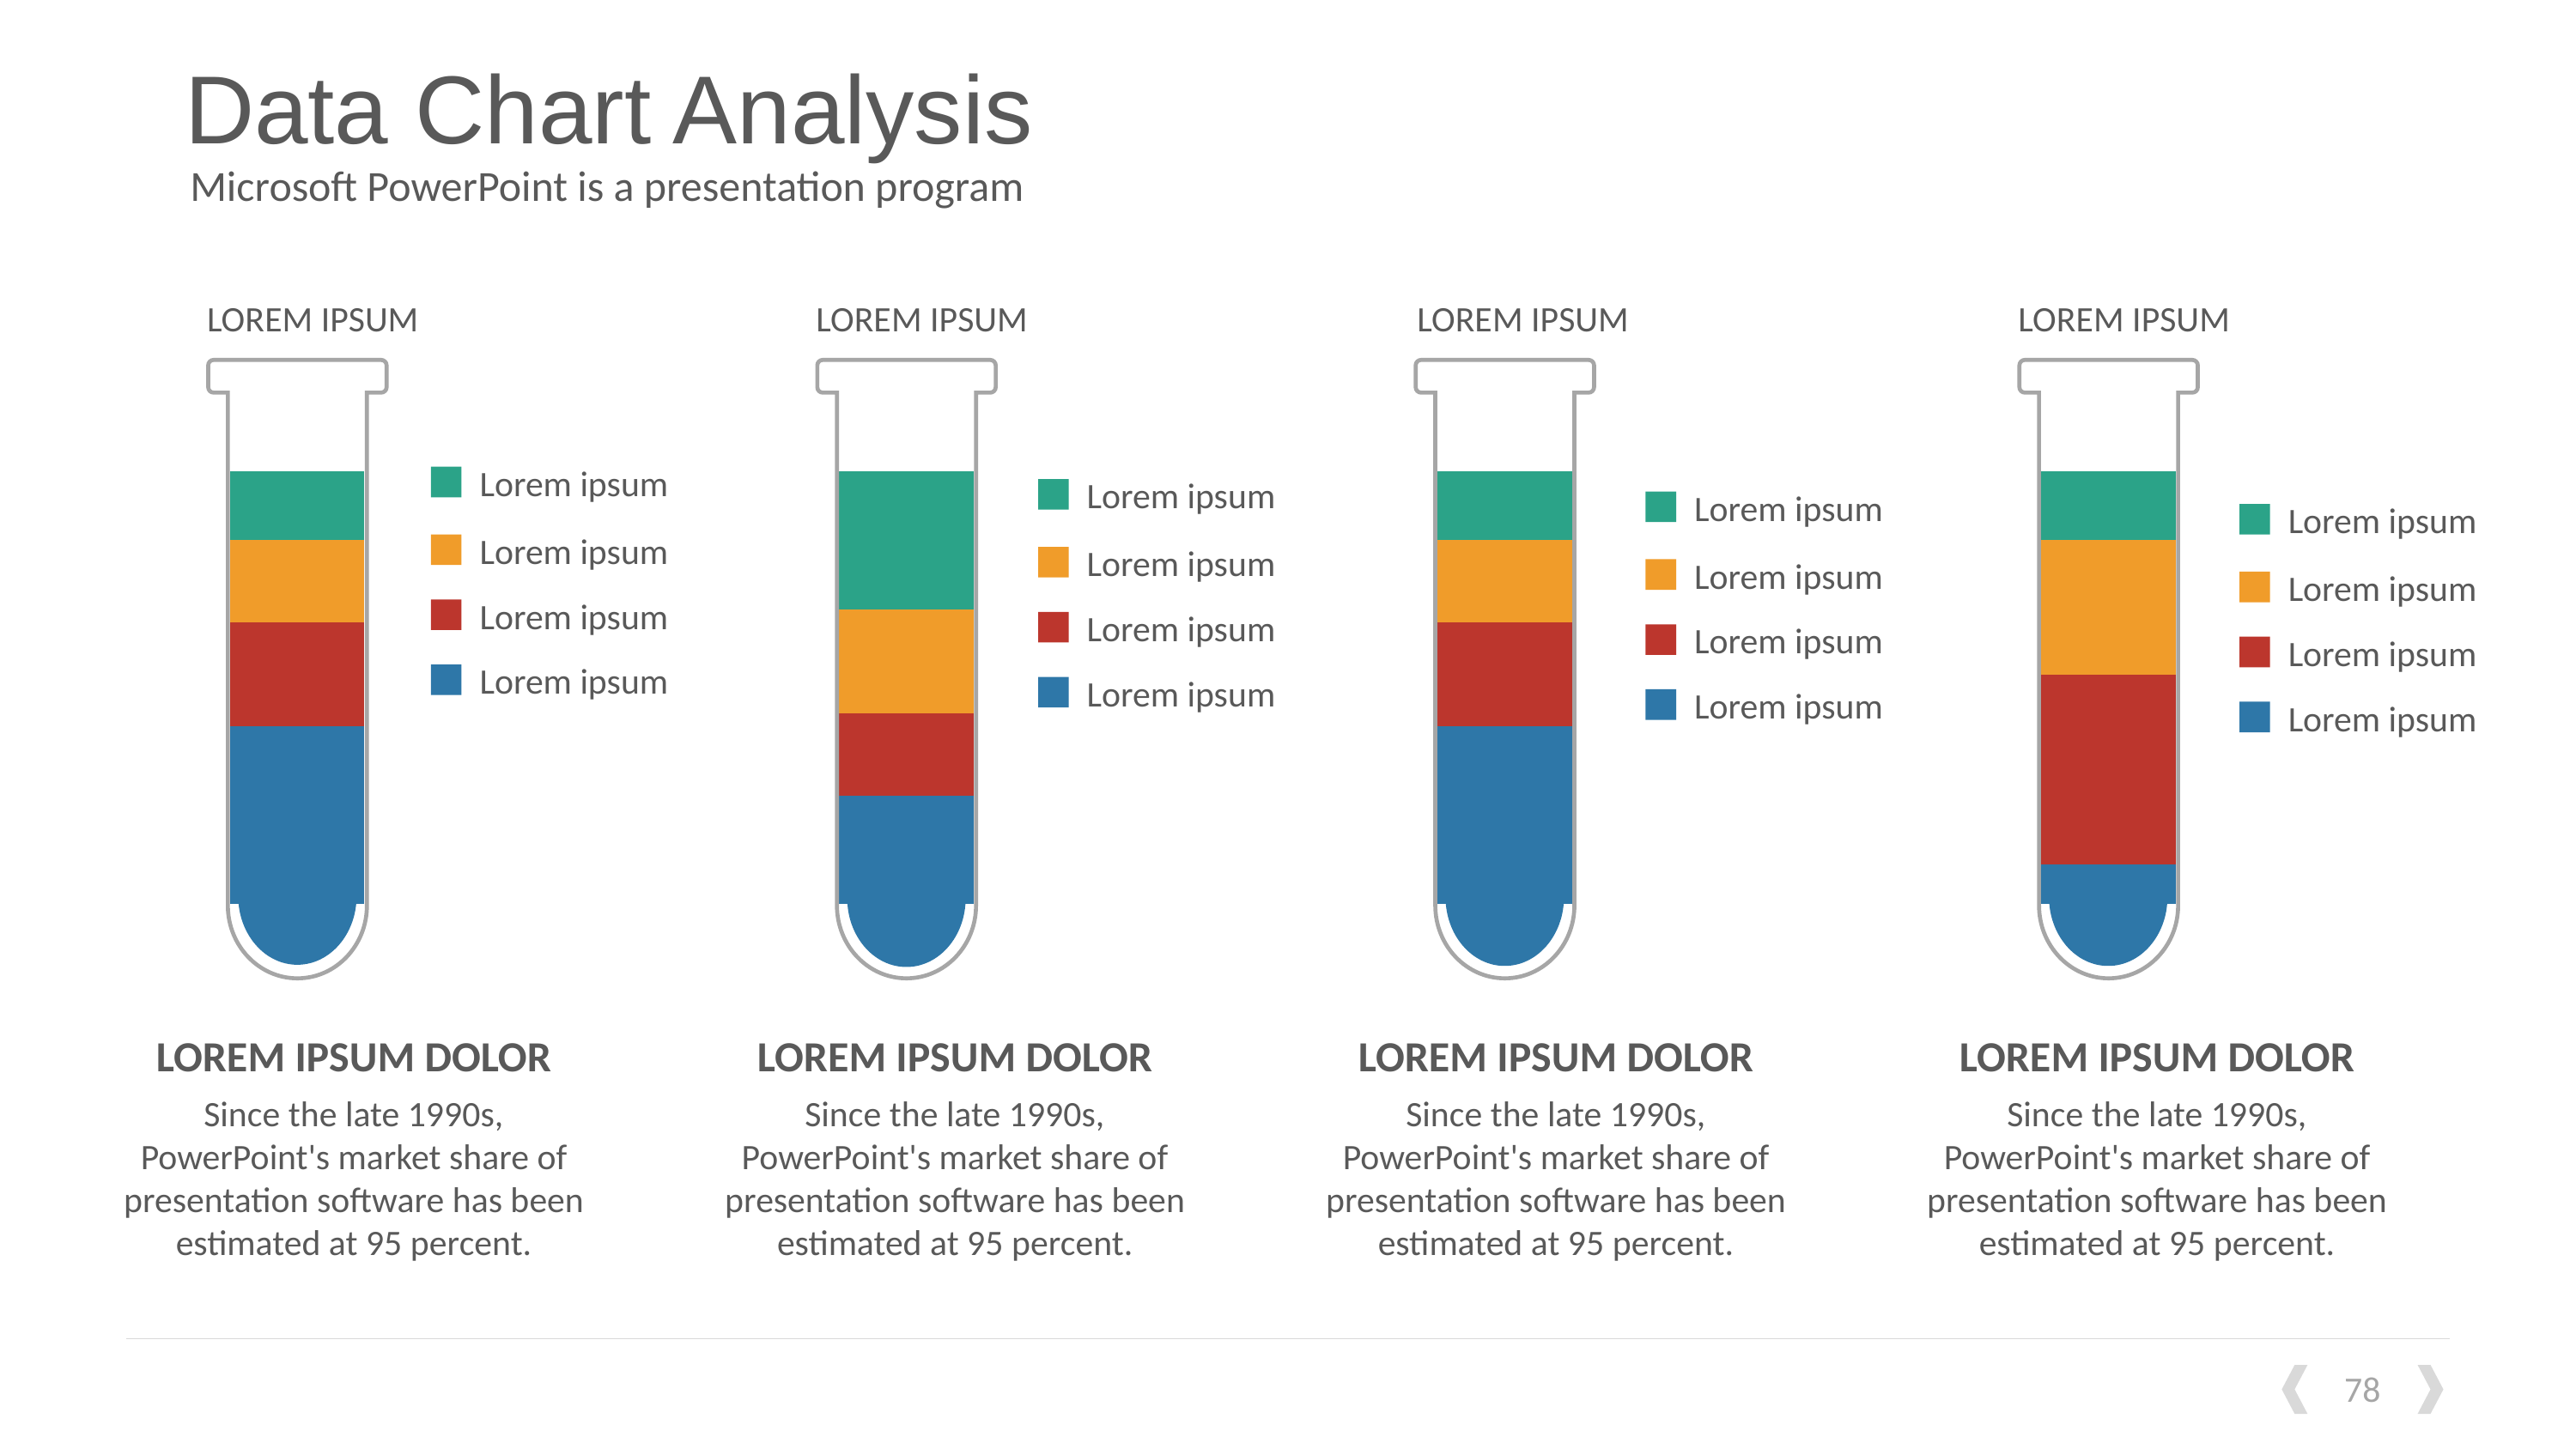

# Data Chart Analysis
Microsoft PowerPoint is a presentation program
LOREM IPSUM
LOREM IPSUM
LOREM IPSUM
LOREM IPSUM

### Chart

| Category | Series 1 | Series 2 | Series 3 | Series 4 |
|---|---|---|---|---|
| Category 1 | 0.41 | 0.24 | 0.19 | 0.16 |

### Chart

| Category | Series 1 | Series 2 | Series 3 | Series 4 |
|---|---|---|---|---|
| Category 1 | 0.25 | 0.19 | 0.24 | 0.32 |

### Chart

| Category | Series 1 | Series 2 | Series 3 | Series 4 |
|---|---|---|---|---|
| Category 1 | 0.41 | 0.24 | 0.19 | 0.16 |

### Chart

| Category | Series 1 | Series 2 | Series 3 | Series 4 |
|---|---|---|---|---|
| Category 1 | 0.09 | 0.44 | 0.31 | 0.16 |
Lorem ipsum

Lorem ipsum

Lorem ipsum

Lorem ipsum

Lorem ipsum

Lorem ipsum

Lorem ipsum

Lorem ipsum

Lorem ipsum

Lorem ipsum

Lorem ipsum

Lorem ipsum

Lorem ipsum

Lorem ipsum

Lorem ipsum

Lorem ipsum

LOREM IPSUM DOLOR
LOREM IPSUM DOLOR
LOREM IPSUM DOLOR
LOREM IPSUM DOLOR
Since the late 1990s, PowerPoint's market share of presentation software has been estimated at 95 percent.
Since the late 1990s, PowerPoint's market share of presentation software has been estimated at 95 percent.
Since the late 1990s, PowerPoint's market share of presentation software has been estimated at 95 percent.
Since the late 1990s, PowerPoint's market share of presentation software has been estimated at 95 percent.